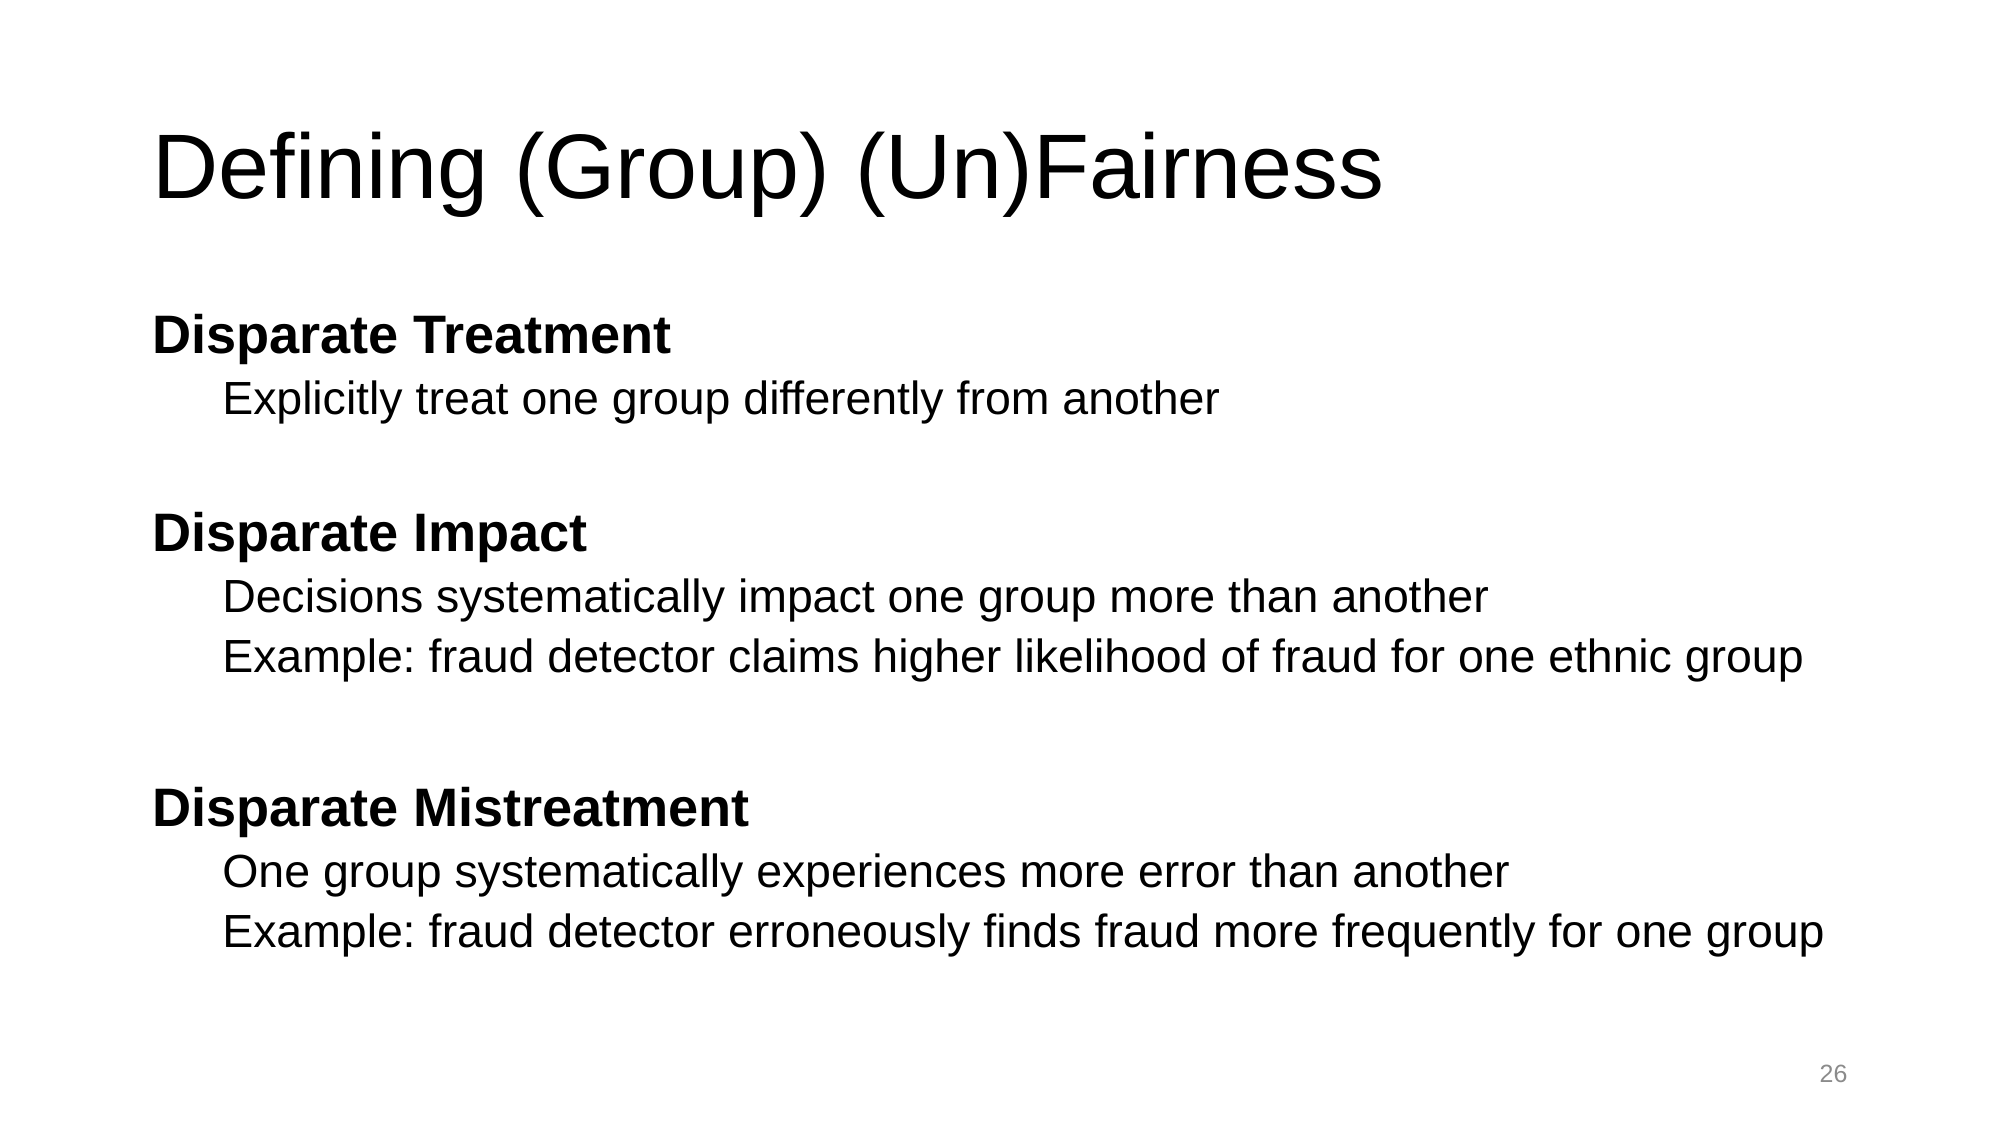

# Defining (Group) (Un)Fairness
Disparate Treatment
Explicitly treat one group differently from another

Disparate Impact
Decisions systematically impact one group more than another
Example: fraud detector claims higher likelihood of fraud for one ethnic group

Disparate Mistreatment
One group systematically experiences more error than another
Example: fraud detector erroneously finds fraud more frequently for one group
26